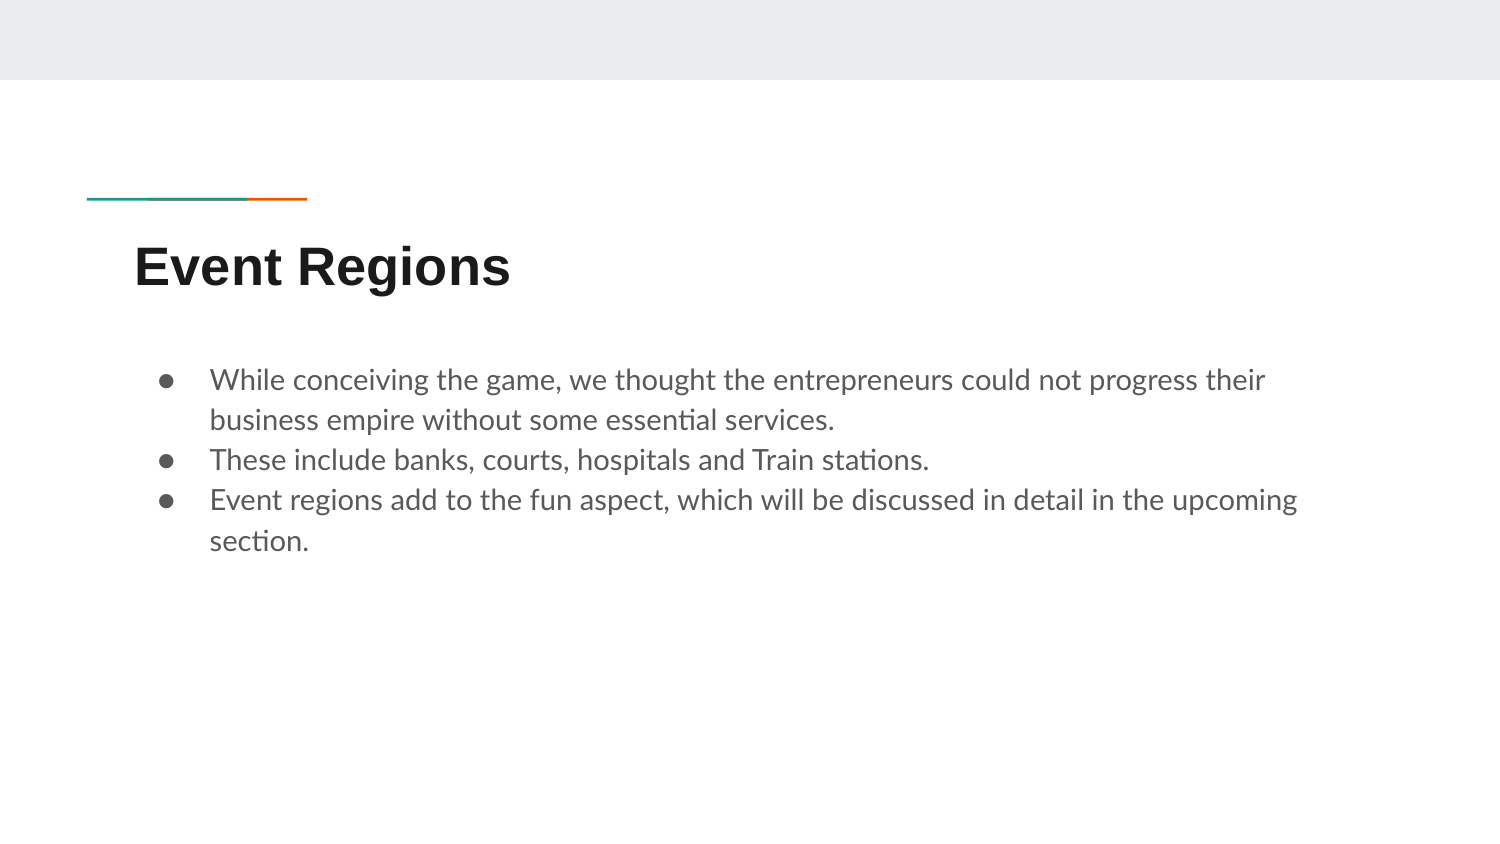

# Event Regions
While conceiving the game, we thought the entrepreneurs could not progress their business empire without some essential services.
These include banks, courts, hospitals and Train stations.
Event regions add to the fun aspect, which will be discussed in detail in the upcoming section.